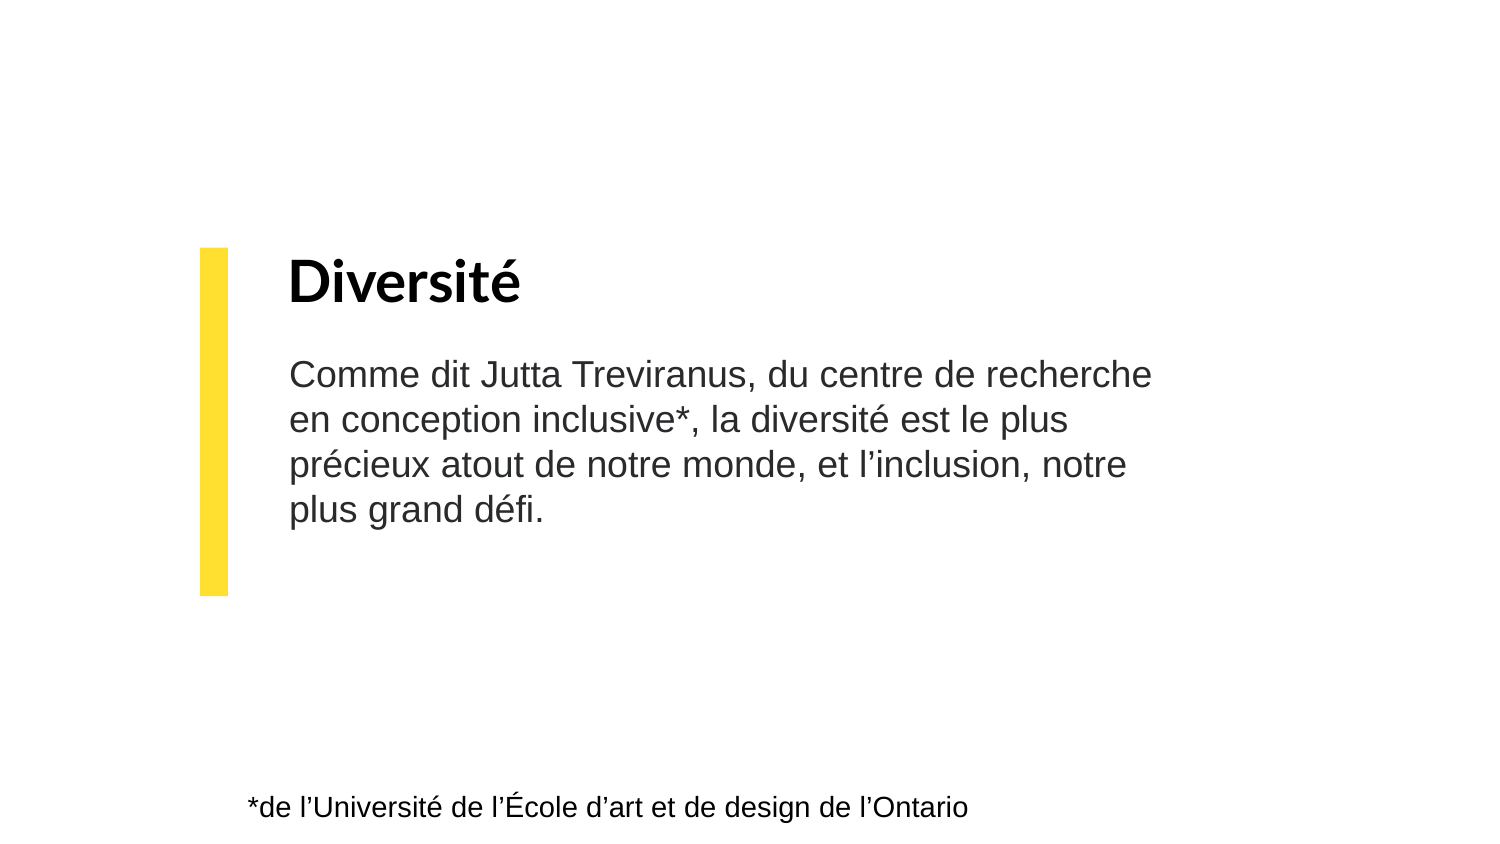

# Diversité
Comme dit Jutta Treviranus, du centre de recherche en conception inclusive*, la diversité est le plus précieux atout de notre monde, et l’inclusion, notre plus grand défi.

*de l’Université de l’École d’art et de design de l’Ontario